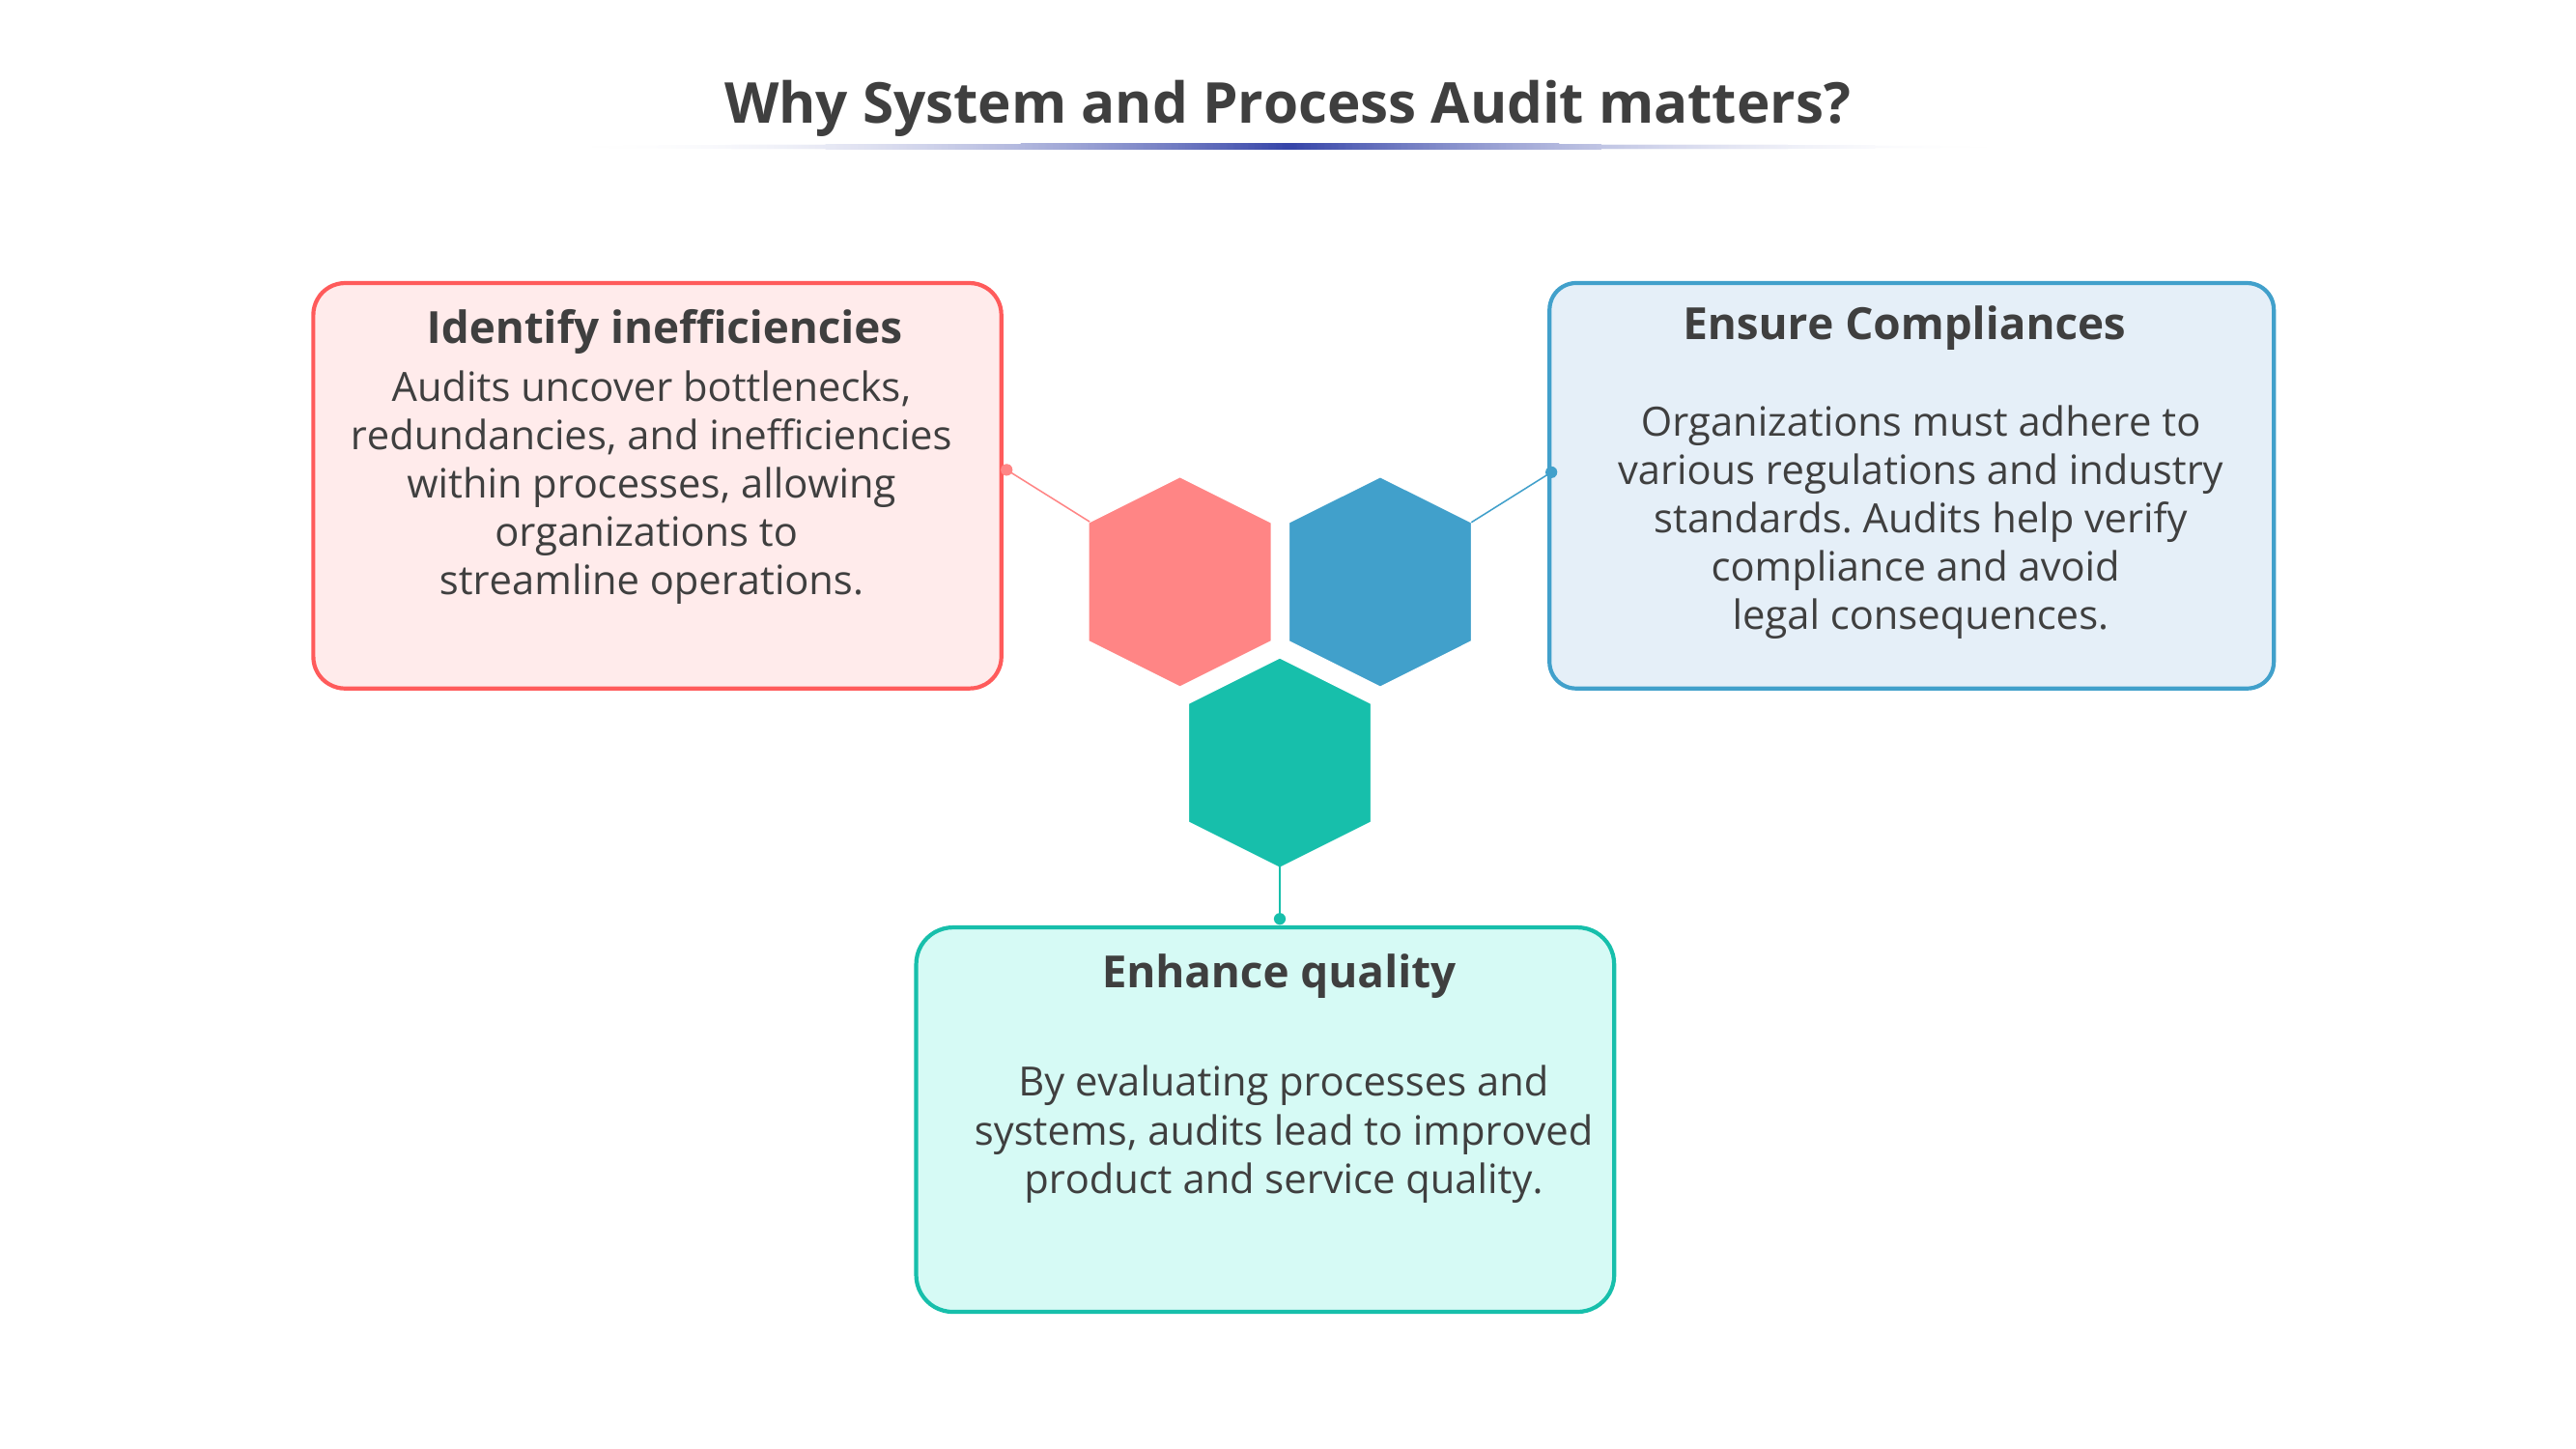

# Why System and Process Audit matters?

Ensure Compliances
Identify inefficiencies
Audits uncover bottlenecks, redundancies, and inefficiencies within processes, allowing organizations to
streamline operations.
Organizations must adhere to various regulations and industry standards. Audits help verify compliance and avoid
legal consequences.

Enhance quality
By evaluating processes and systems, audits lead to improved product and service quality.